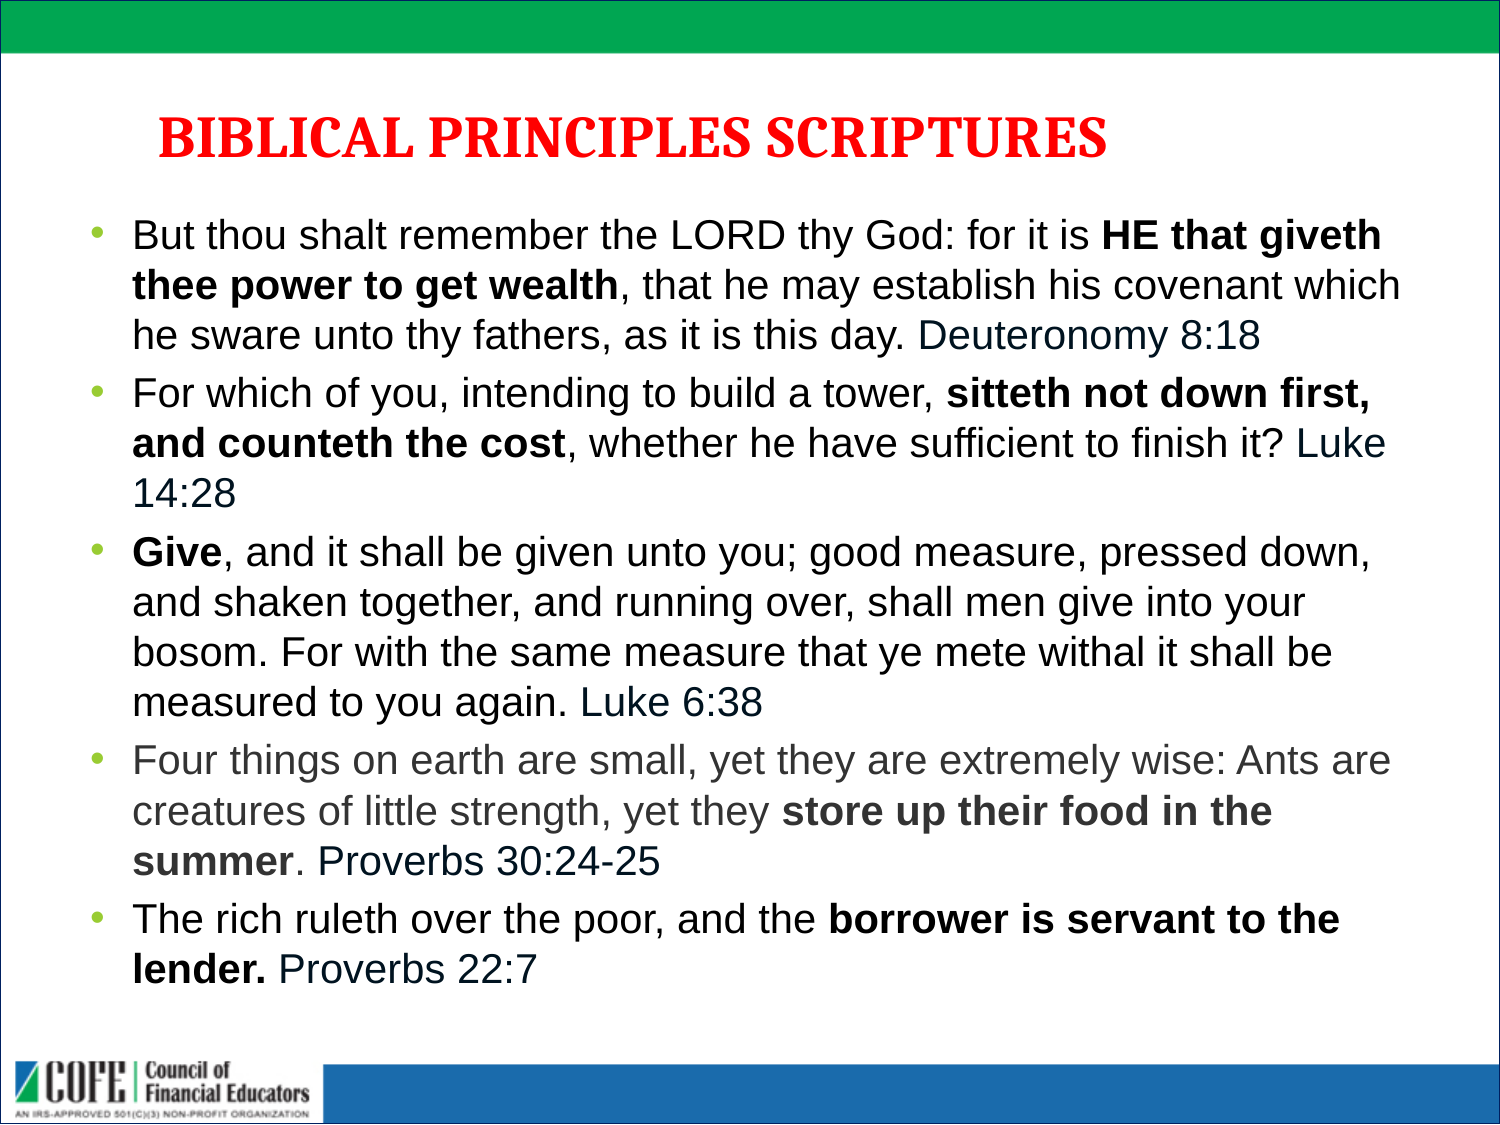

# BIBLICAL PRINCIPLES SCRIPTURES
But thou shalt remember the Lord thy God: for it is HE that giveth thee power to get wealth, that he may establish his covenant which he sware unto thy fathers, as it is this day. Deuteronomy 8:18
For which of you, intending to build a tower, sitteth not down first, and counteth the cost, whether he have sufficient to finish it? Luke 14:28
Give, and it shall be given unto you; good measure, pressed down, and shaken together, and running over, shall men give into your bosom. For with the same measure that ye mete withal it shall be measured to you again. Luke 6:38
Four things on earth are small, yet they are extremely wise: Ants are creatures of little strength, yet they store up their food in the summer. Proverbs 30:24-25
The rich ruleth over the poor, and the borrower is servant to the lender. Proverbs 22:7